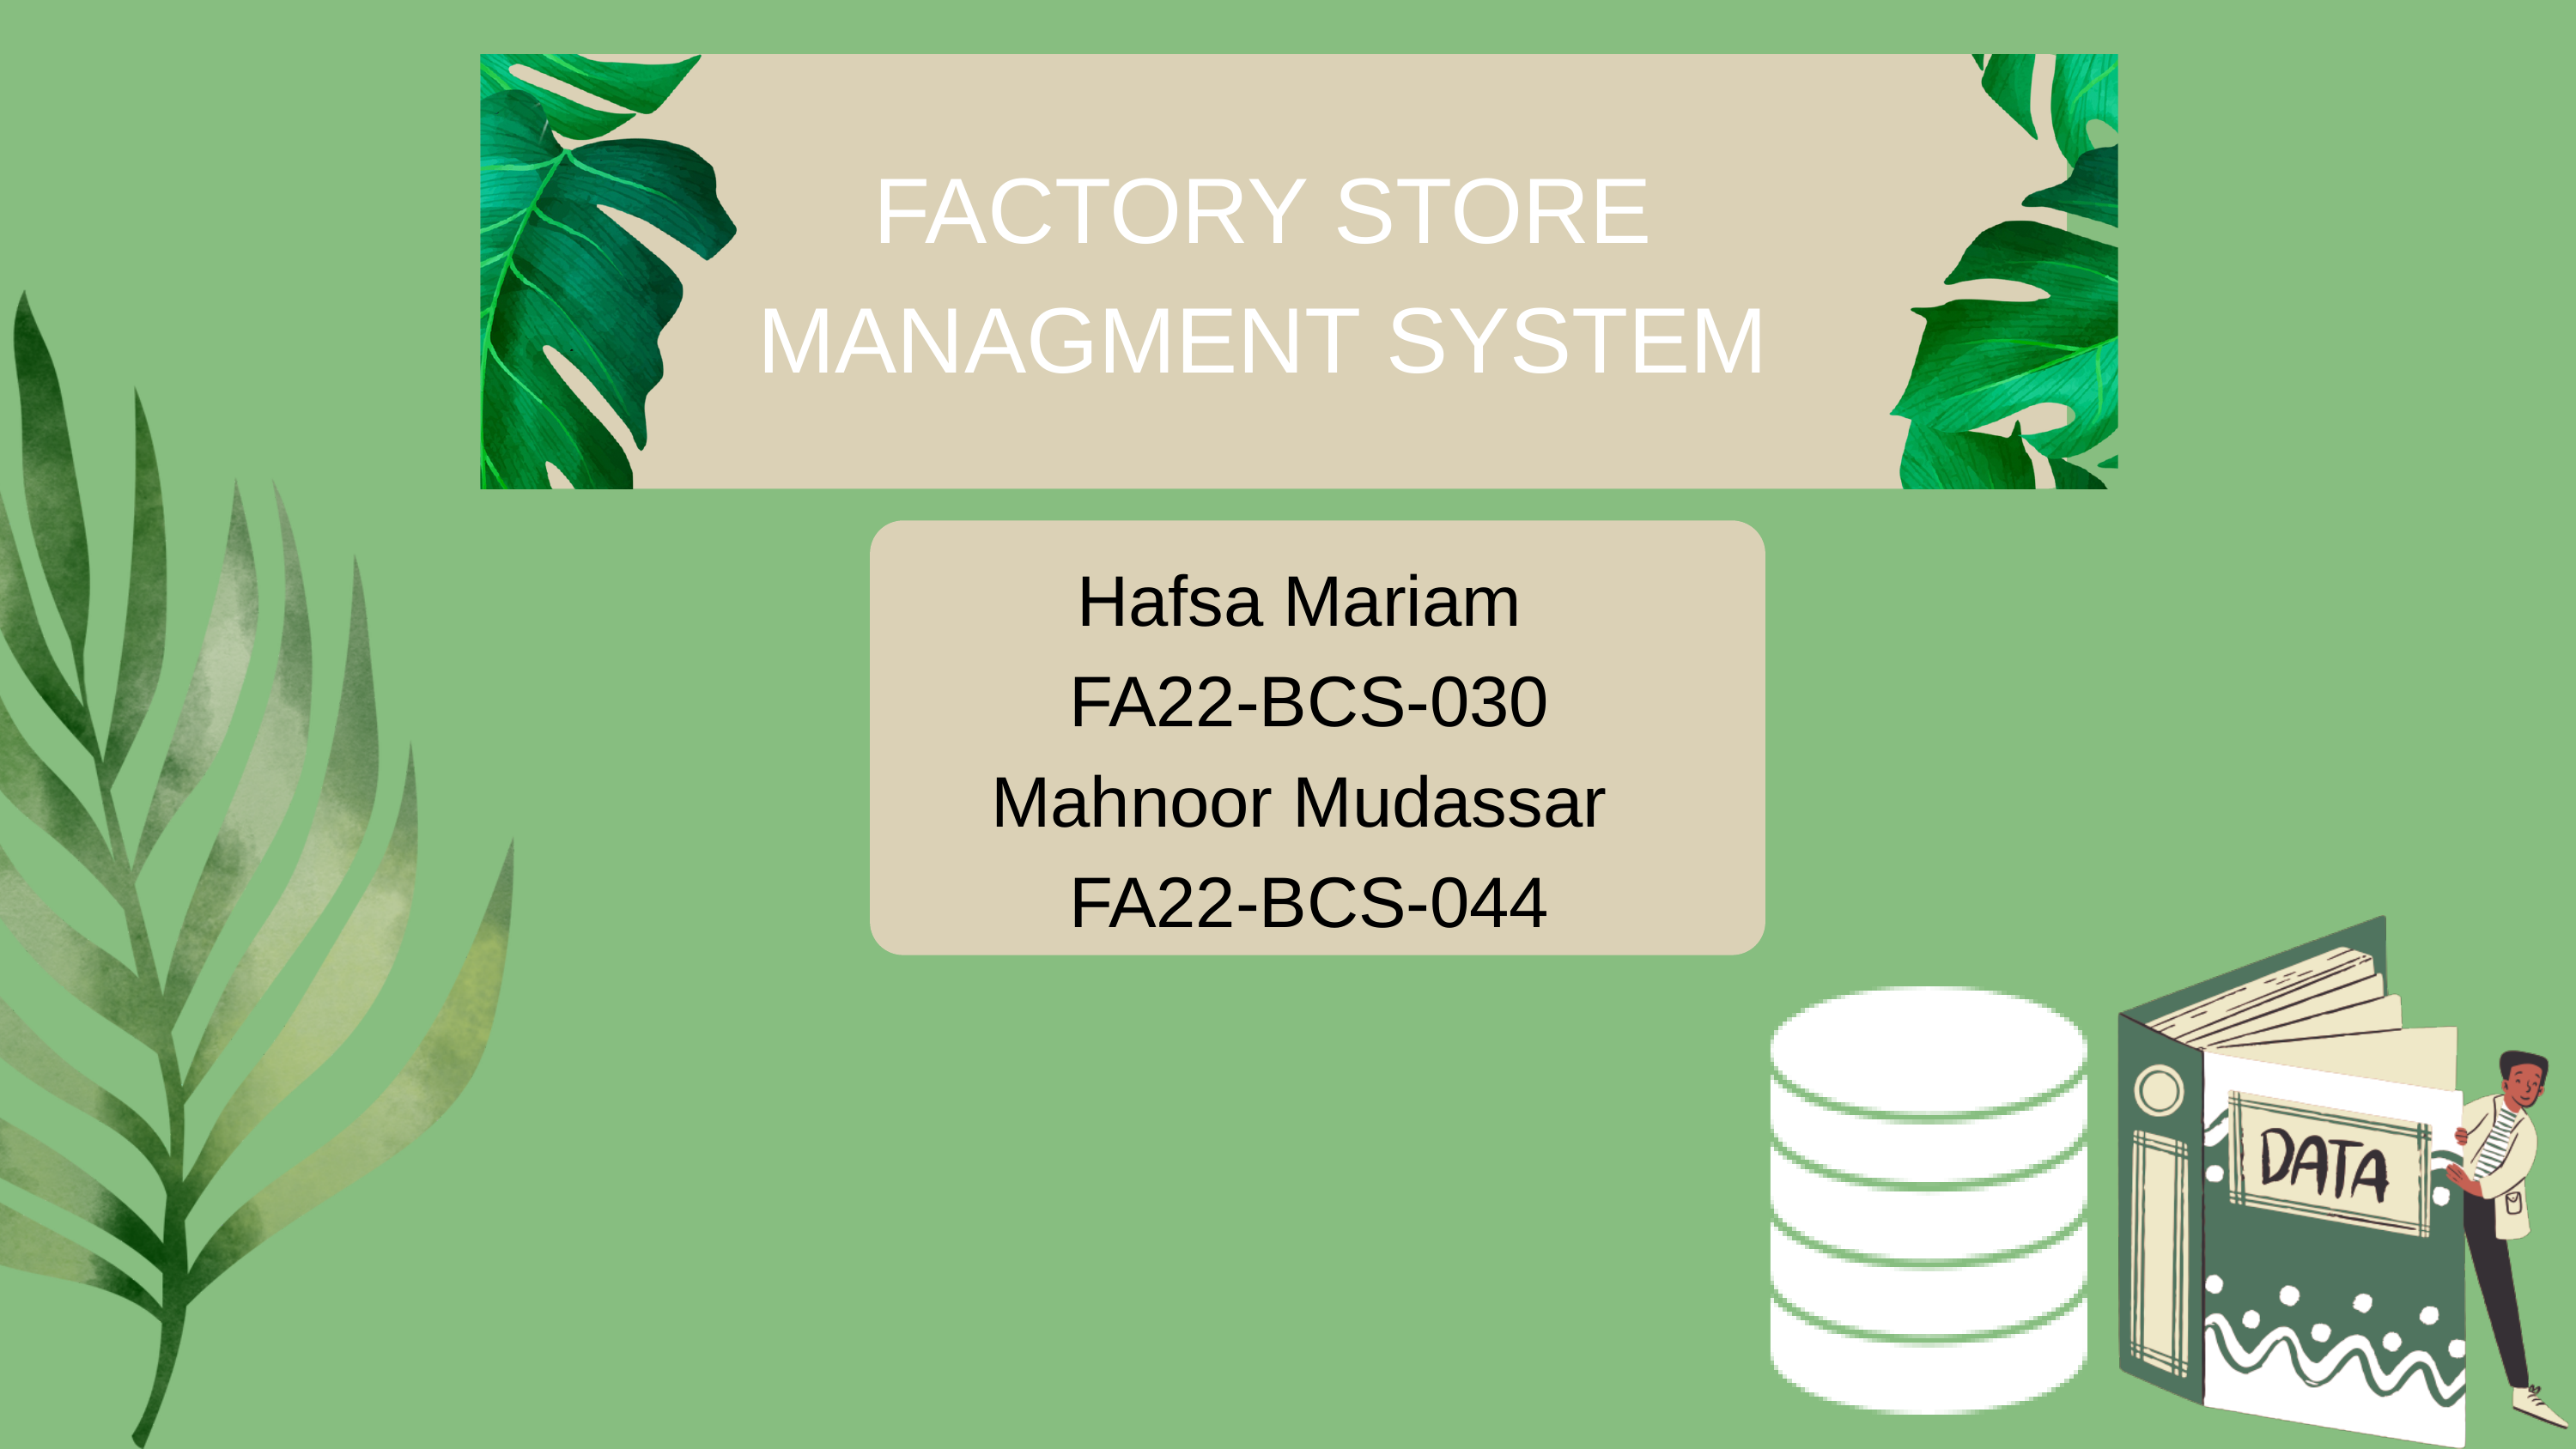

FACTORY STORE MANAGMENT SYSTEM

Hafsa Mariam
 FA22-BCS-030
Mahnoor Mudassar
 FA22-BCS-044